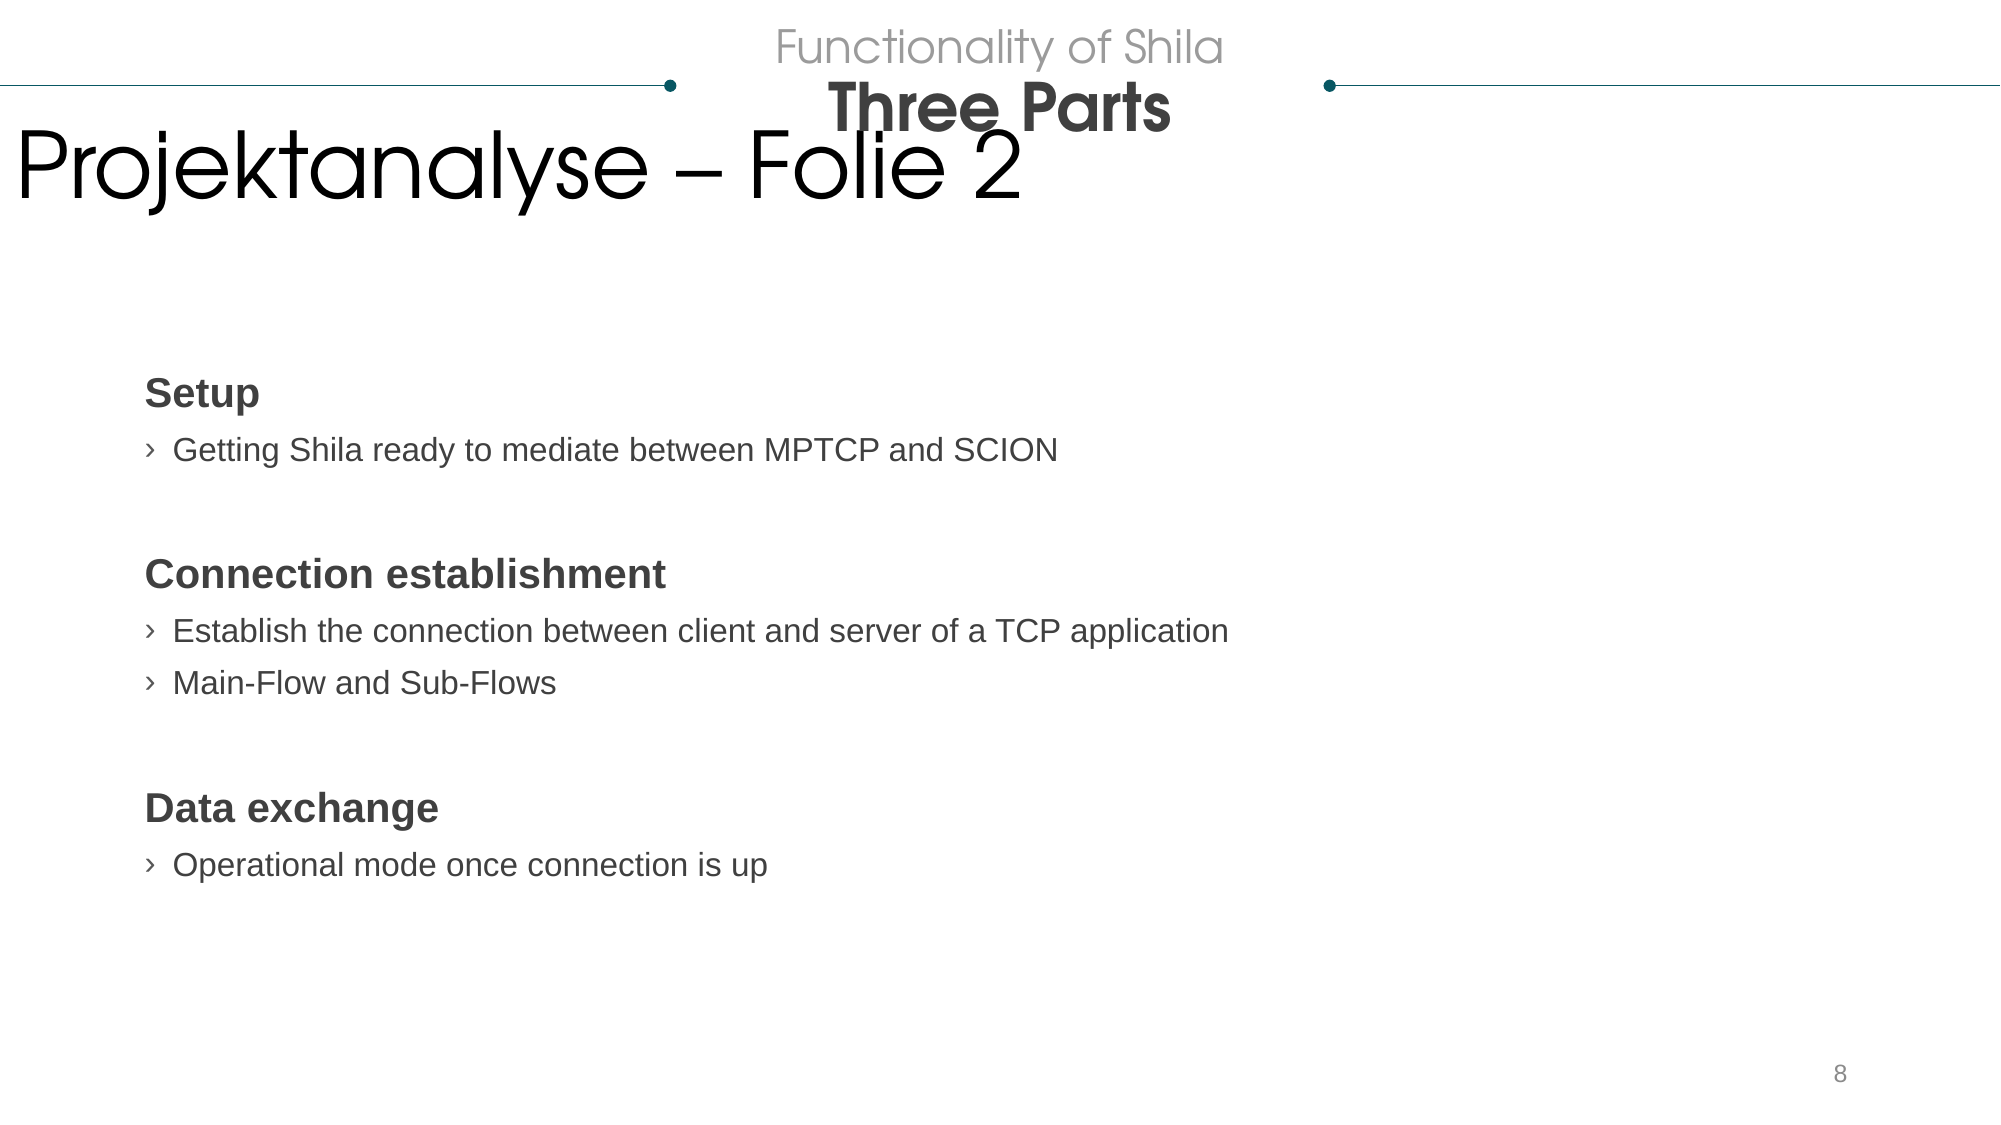

Functionality of Shila
Three Parts
Projektanalyse – Folie 2
Setup
Getting Shila ready to mediate between MPTCP and SCION
Connection establishment
Establish the connection between client and server of a TCP application
Main-Flow and Sub-Flows
Data exchange
Operational mode once connection is up
8